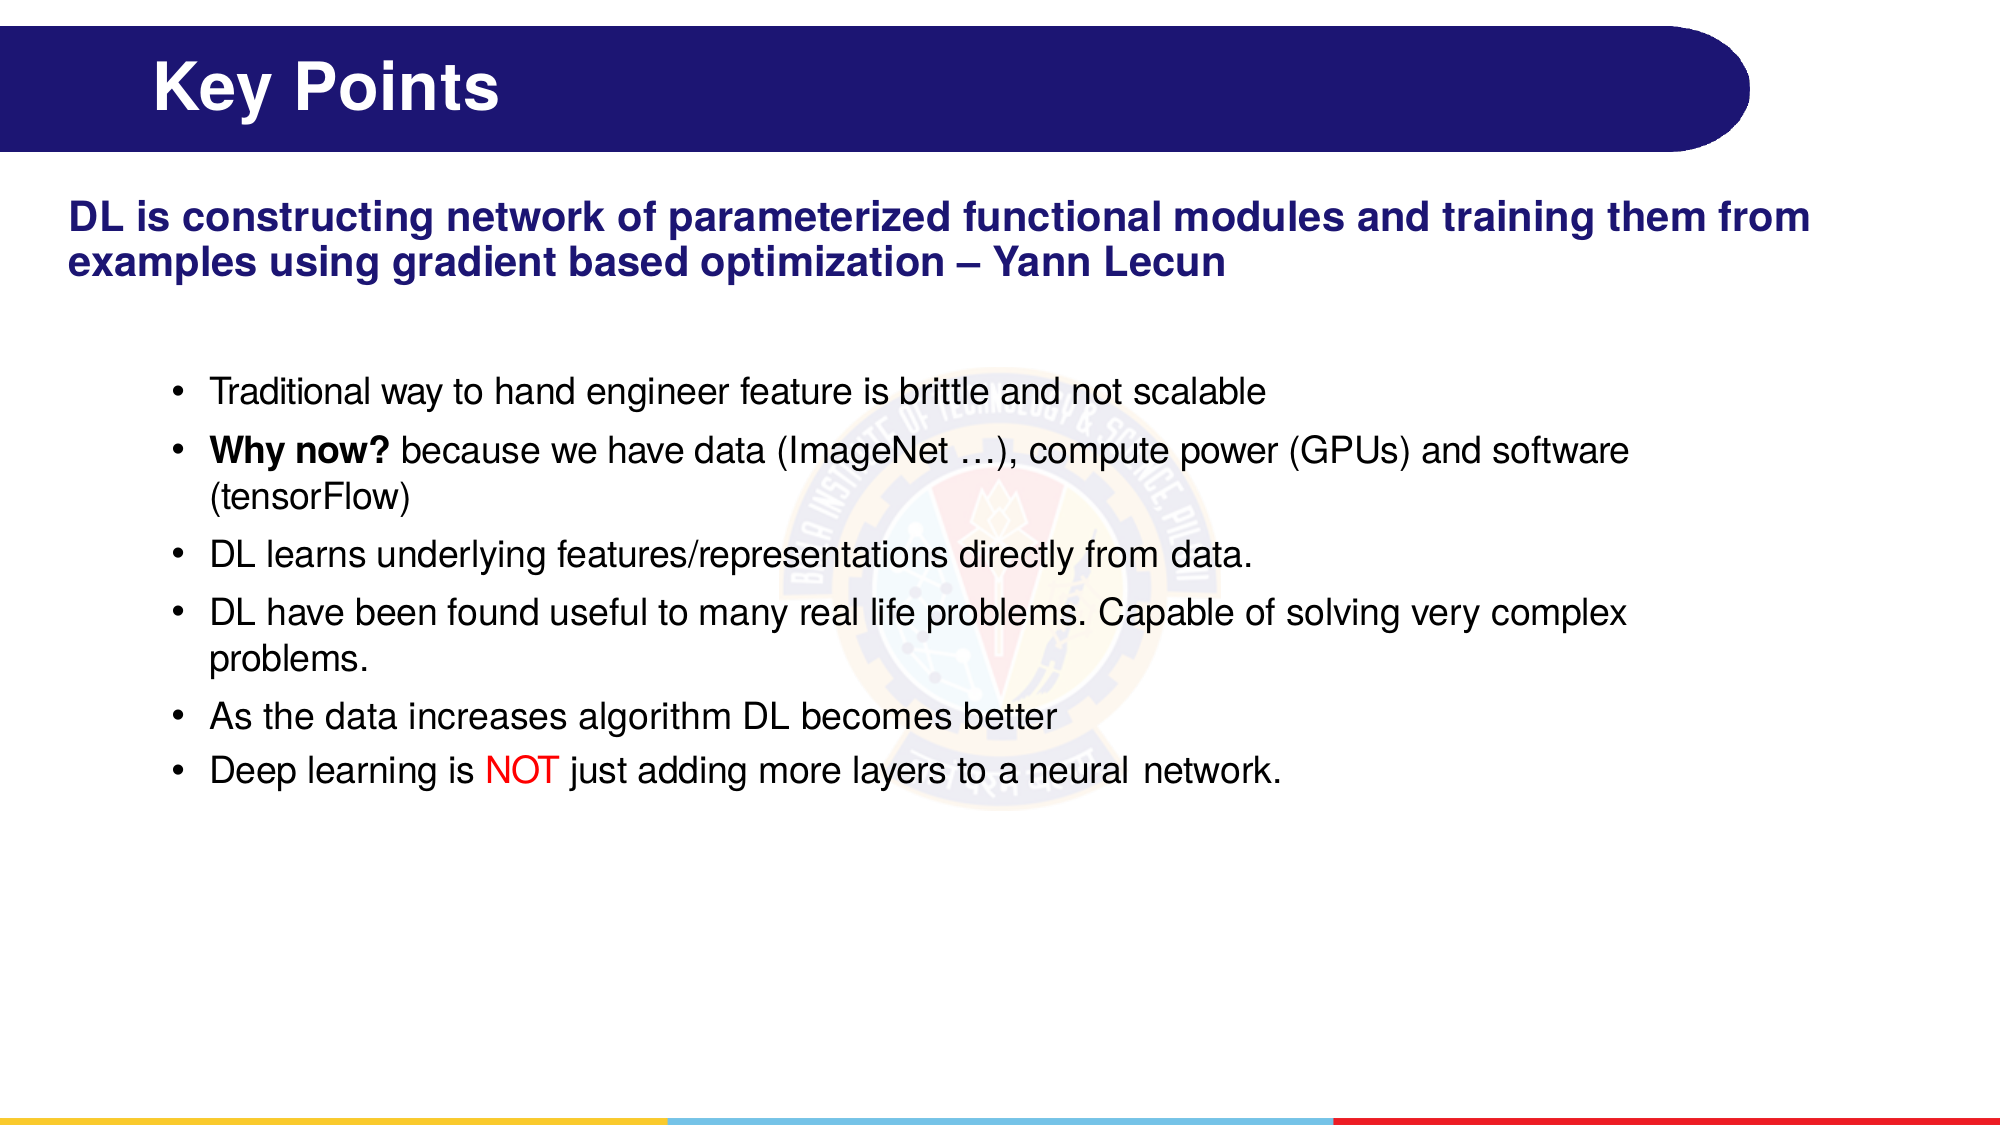

# Key Points
DL is constructing network of parameterized functional modules and training them from examples using gradient based optimization – Yann Lecun

Traditional way to hand engineer feature is brittle and not scalable
Why now? because we have data (ImageNet …), compute power (GPUs) and software (tensorFlow)
DL learns underlying features/representations directly from data.
DL have been found useful to many real life problems. Capable of solving very complex problems.
As the data increases algorithm DL becomes better
Deep learning is NOT just adding more layers to a neural network.